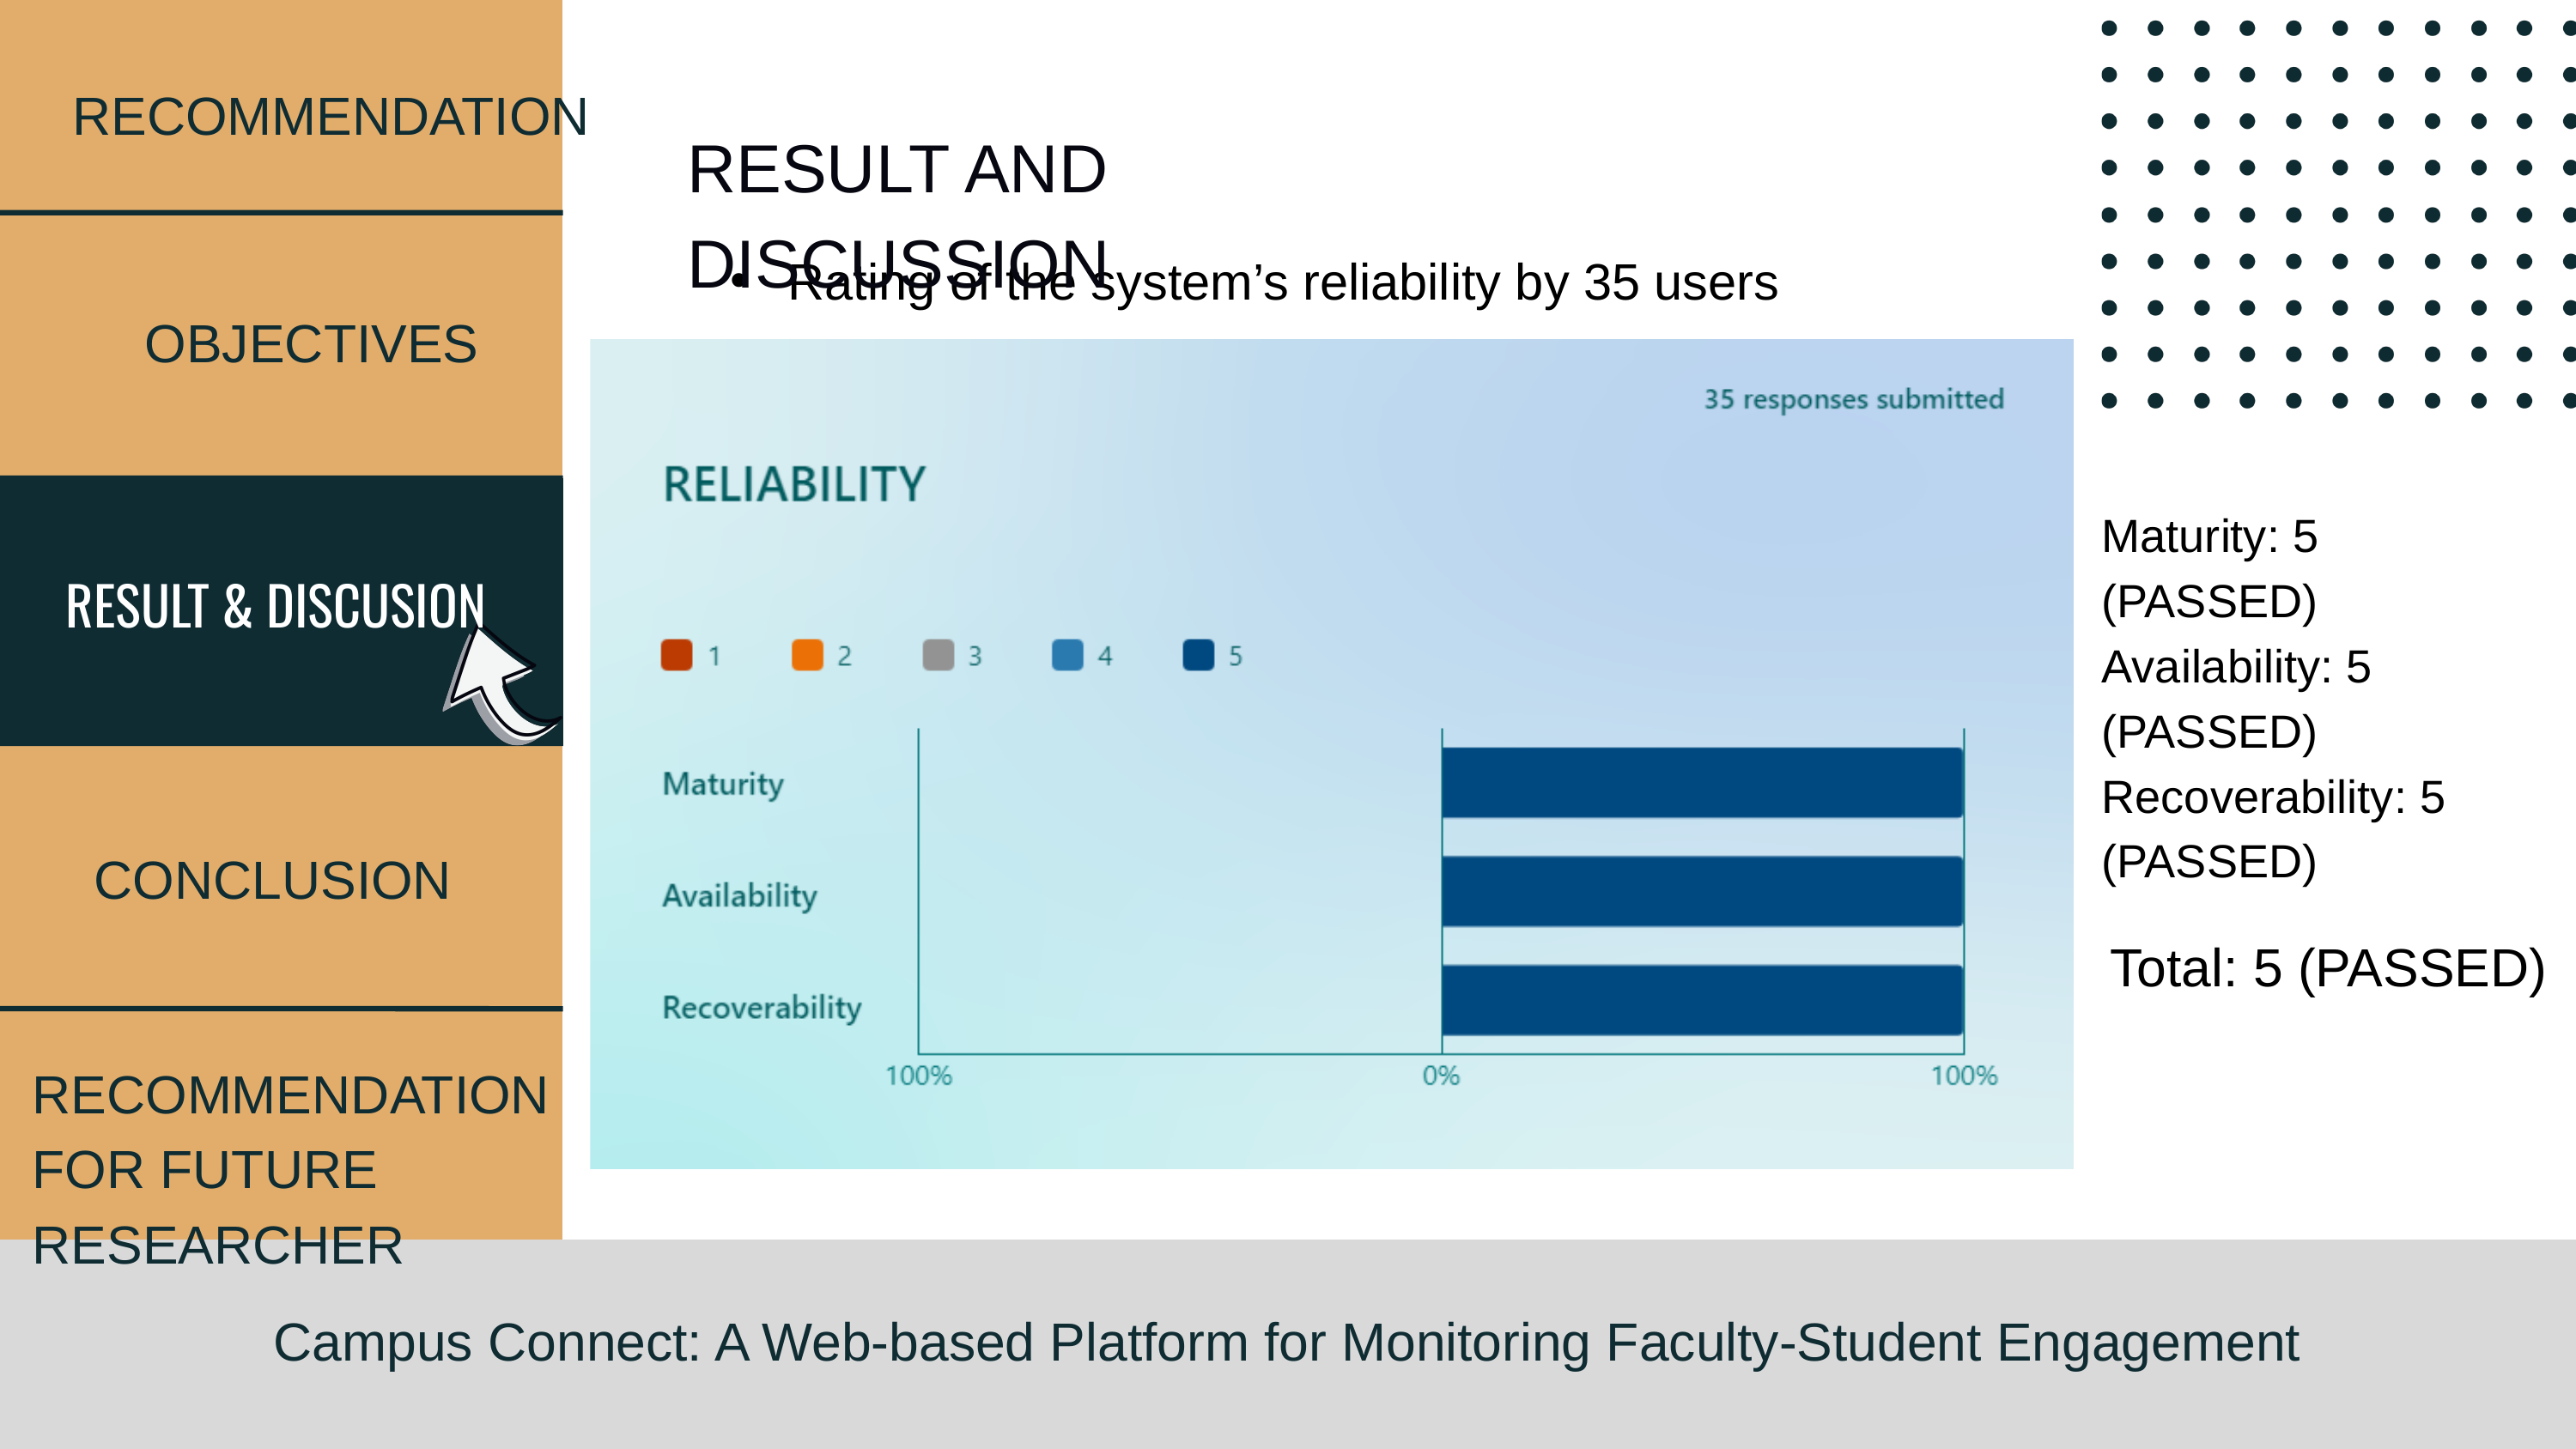

RECOMMENDATION
RESULT AND DISCUSSION

 Rating of the system’s reliability by 35 users
OBJECTIVES

Maturity: 5
(PASSED)
Availability: 5
(PASSED)
Recoverability: 5
(PASSED)

RESULT & DISCUSION

CONCLUSION
Total: 5 (PASSED)

RECOMMENDATION FOR FUTURE RESEARCHER

Campus Connect: A Web-based Platform for Monitoring Faculty-Student Engagement